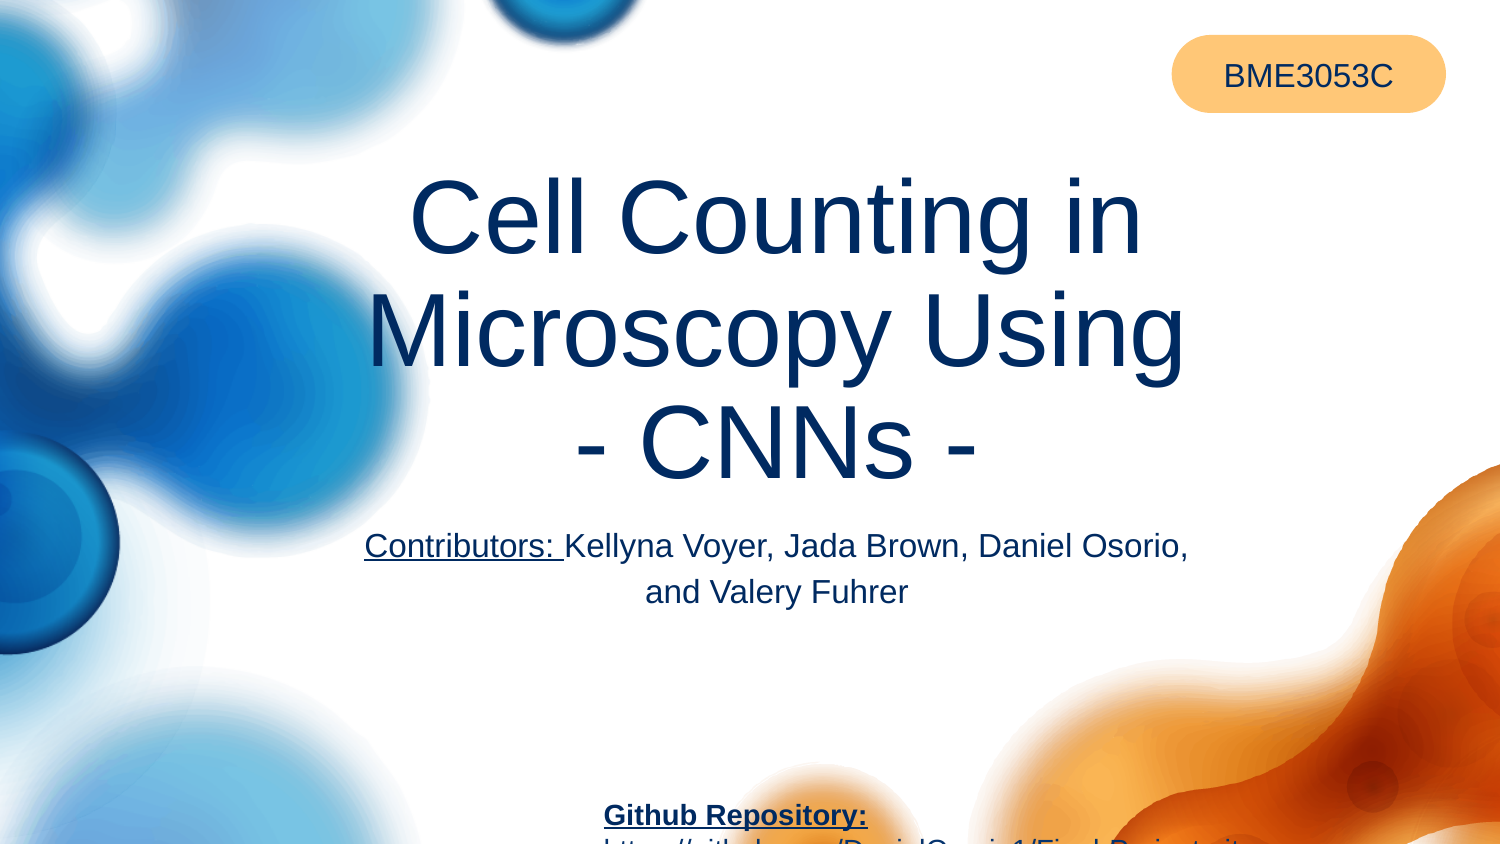

BME3053C
# Cell Counting in Microscopy Using
- CNNs -
Contributors: Kellyna Voyer, Jada Brown, Daniel Osorio, and Valery Fuhrer
Github Repository: https://github.com/DanielOsorio1/Final-Project.git